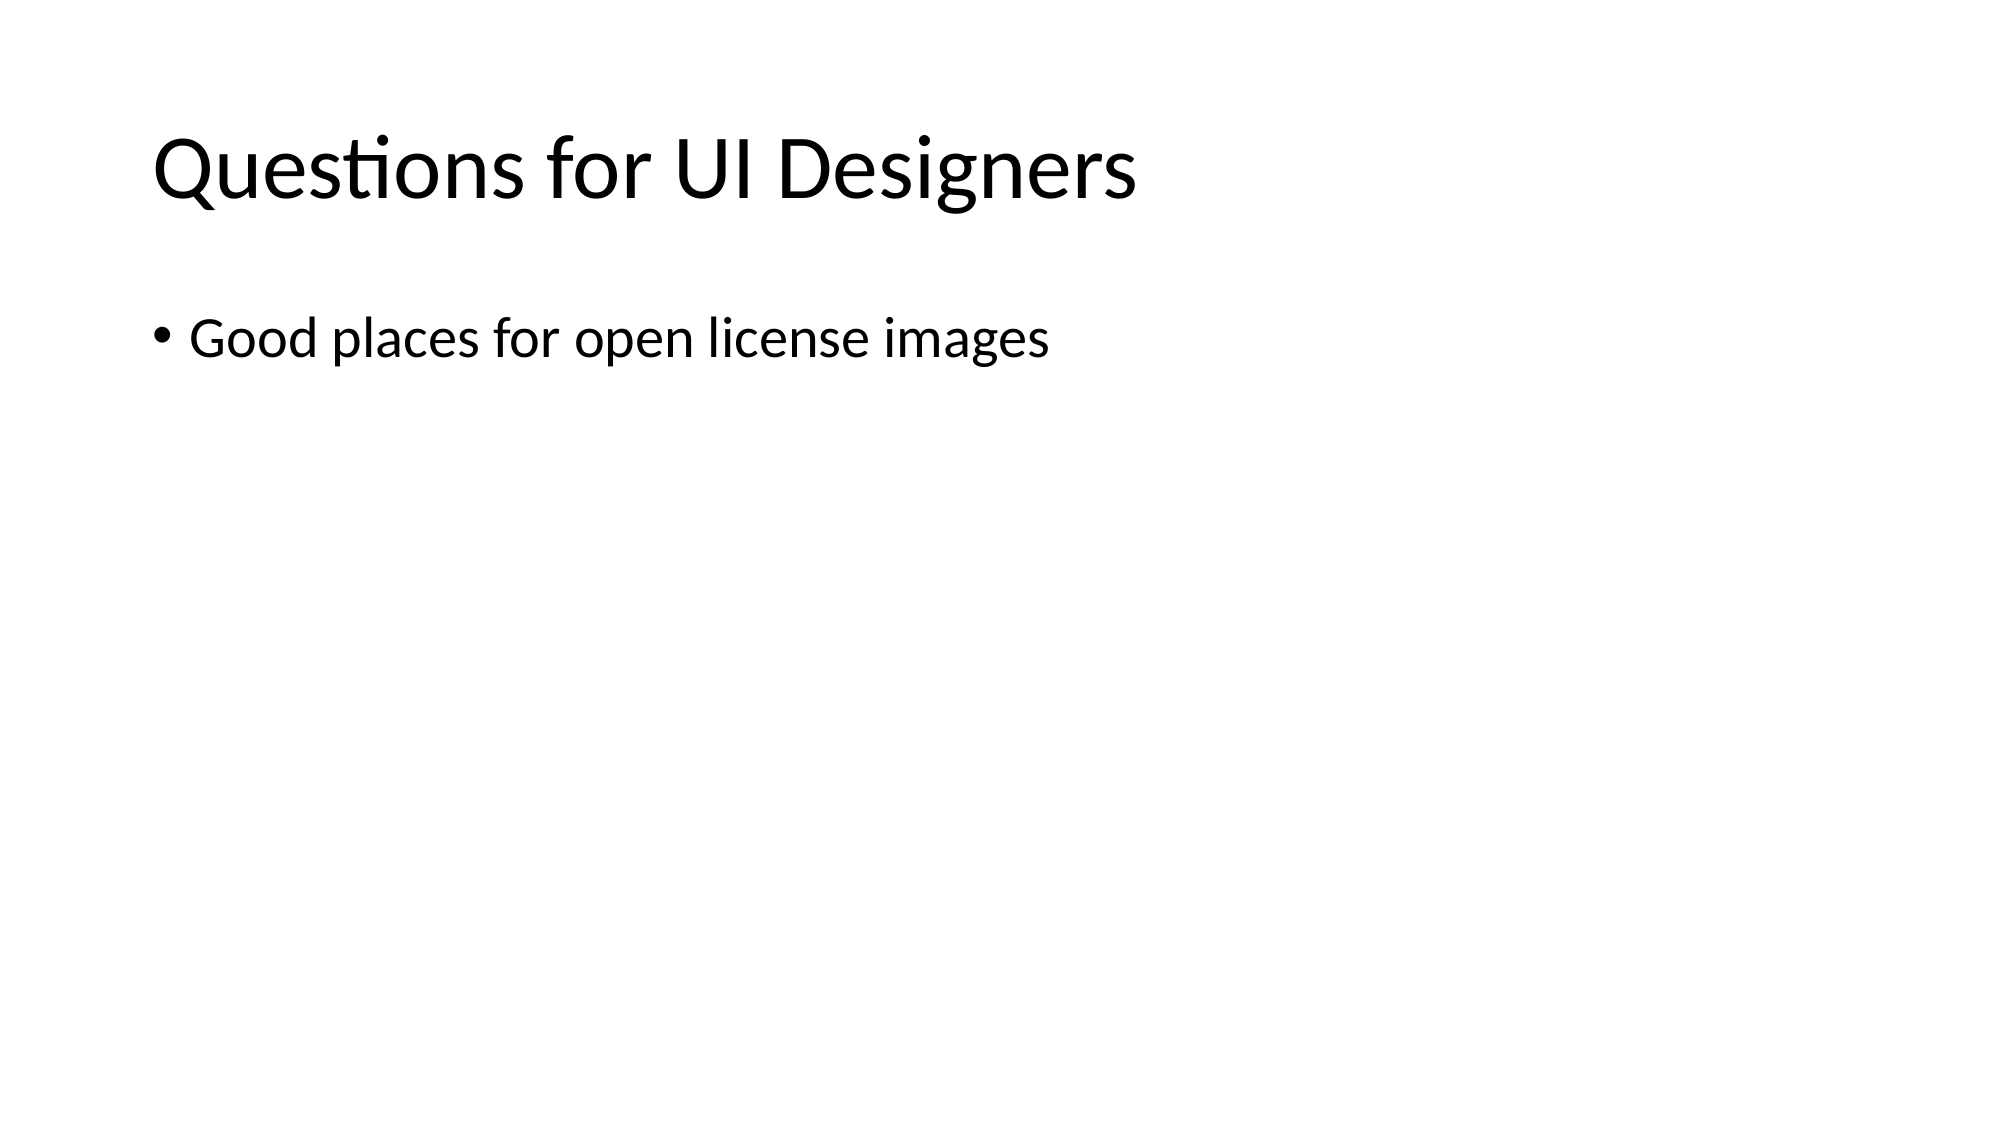

# Questions for UI Designers
Good places for open license images